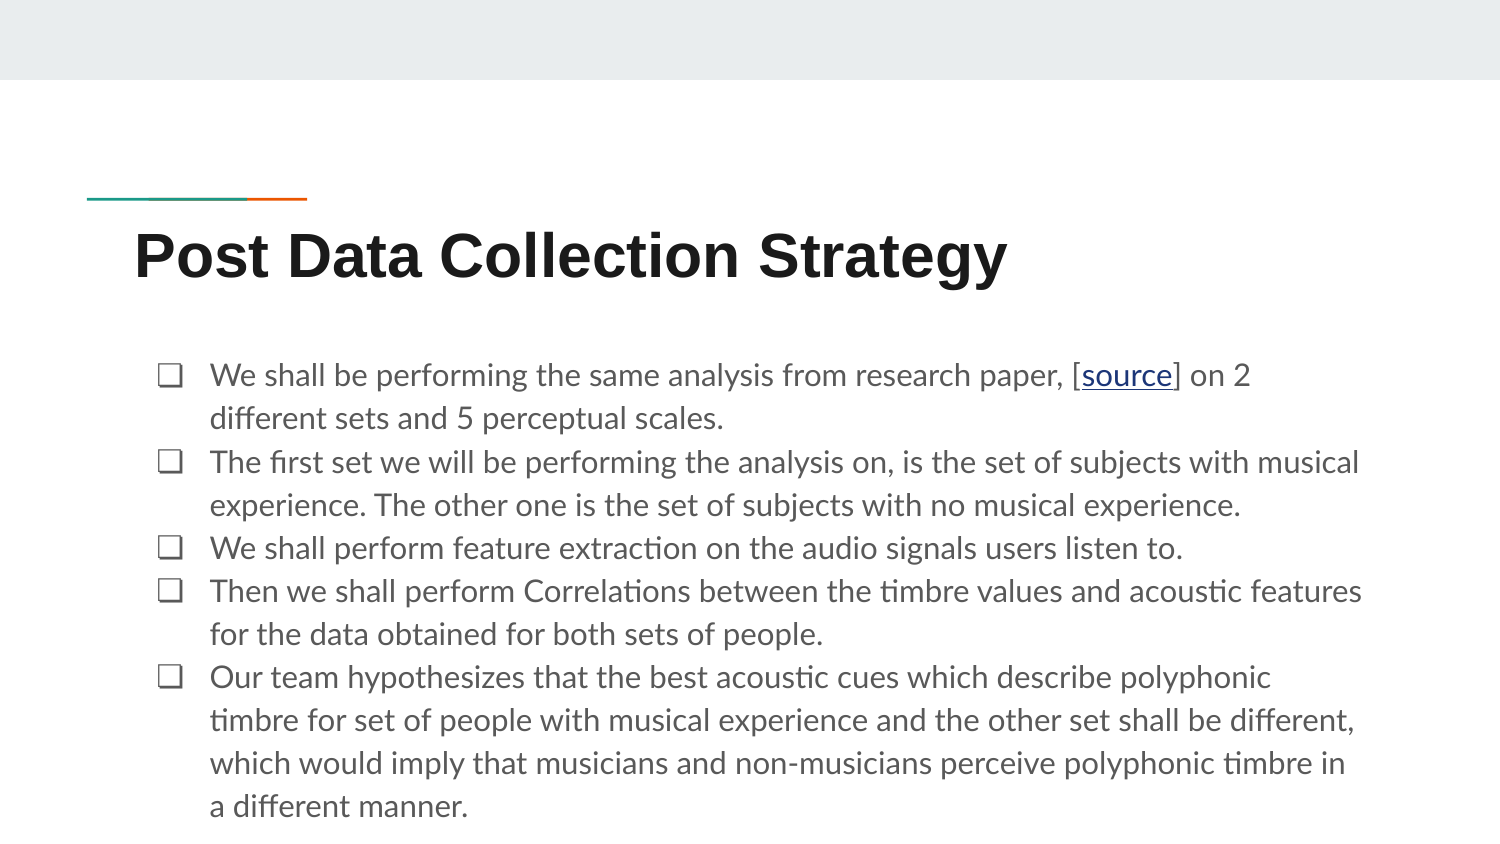

# Post Data Collection Strategy
We shall be performing the same analysis from research paper, [source] on 2 different sets and 5 perceptual scales.
The first set we will be performing the analysis on, is the set of subjects with musical experience. The other one is the set of subjects with no musical experience.
We shall perform feature extraction on the audio signals users listen to.
Then we shall perform Correlations between the timbre values and acoustic features for the data obtained for both sets of people.
Our team hypothesizes that the best acoustic cues which describe polyphonic timbre for set of people with musical experience and the other set shall be different, which would imply that musicians and non-musicians perceive polyphonic timbre in a different manner.